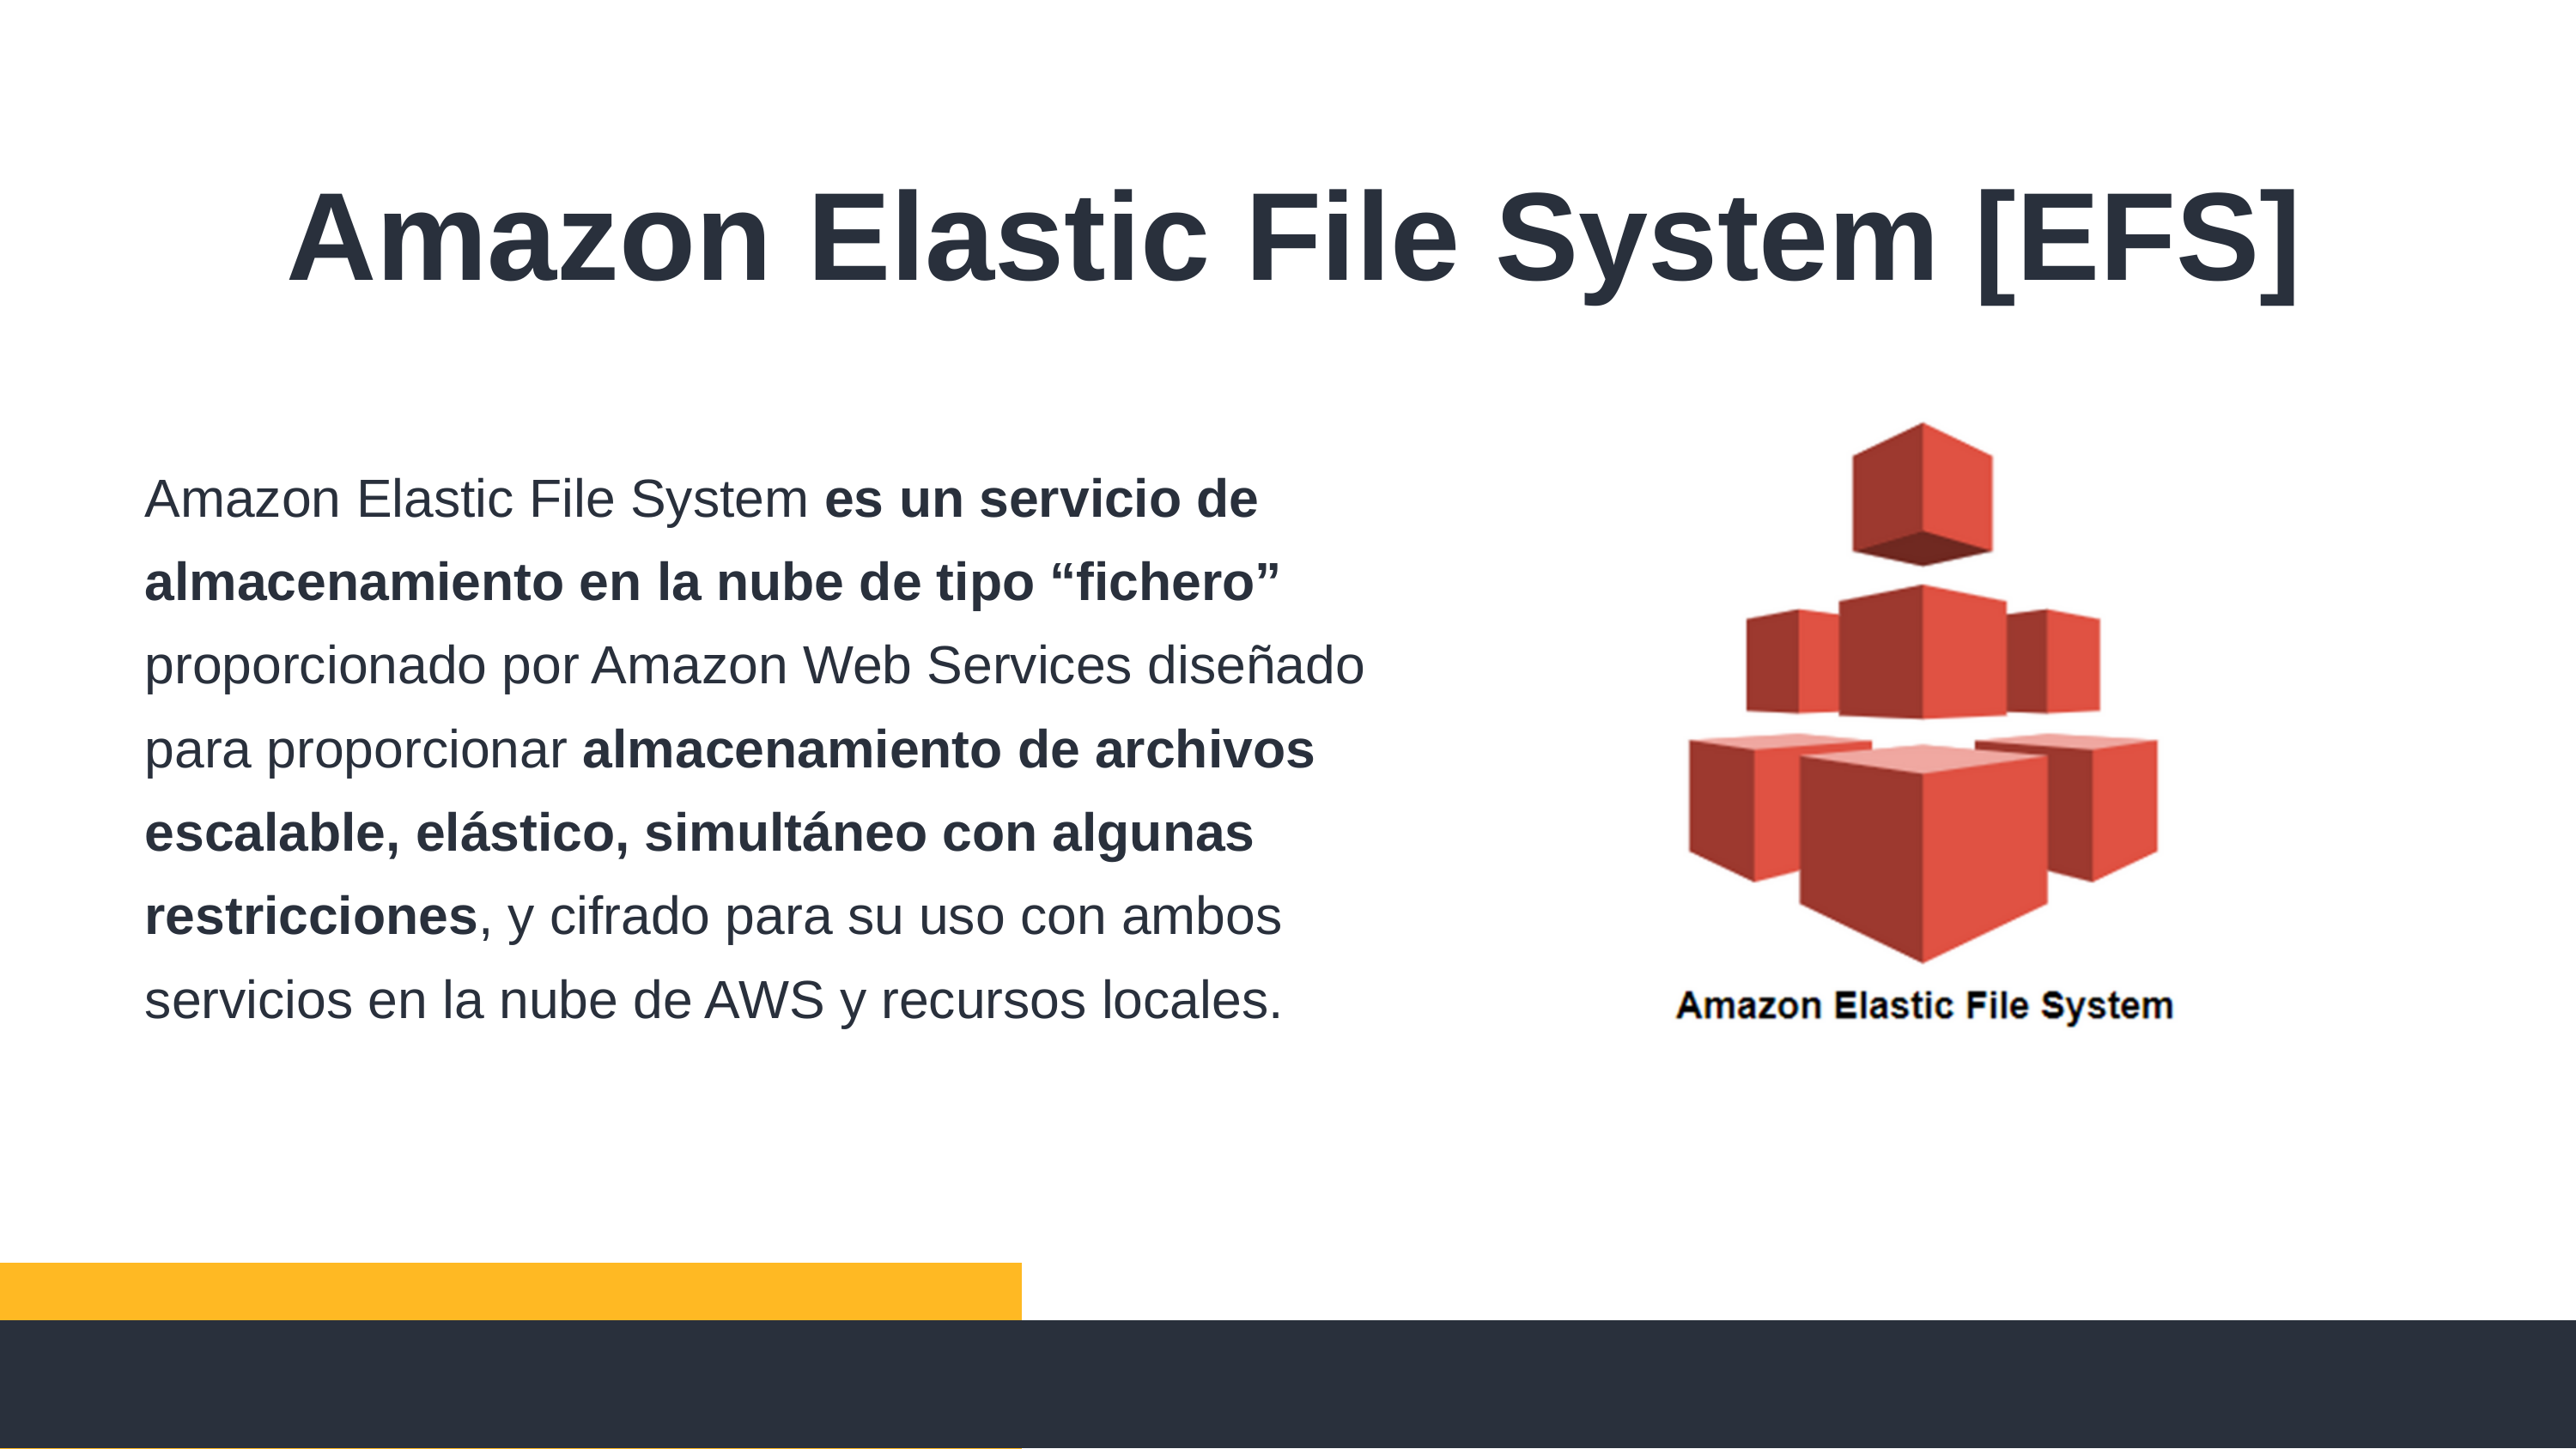

Amazon Elastic File System [EFS]

Amazon Elastic File System es un servicio de almacenamiento en la nube de tipo “fichero” proporcionado por Amazon Web Services diseñado para proporcionar almacenamiento de archivos escalable, elástico, simultáneo con algunas restricciones, y cifrado para su uso con ambos servicios en la nube de AWS y recursos locales.